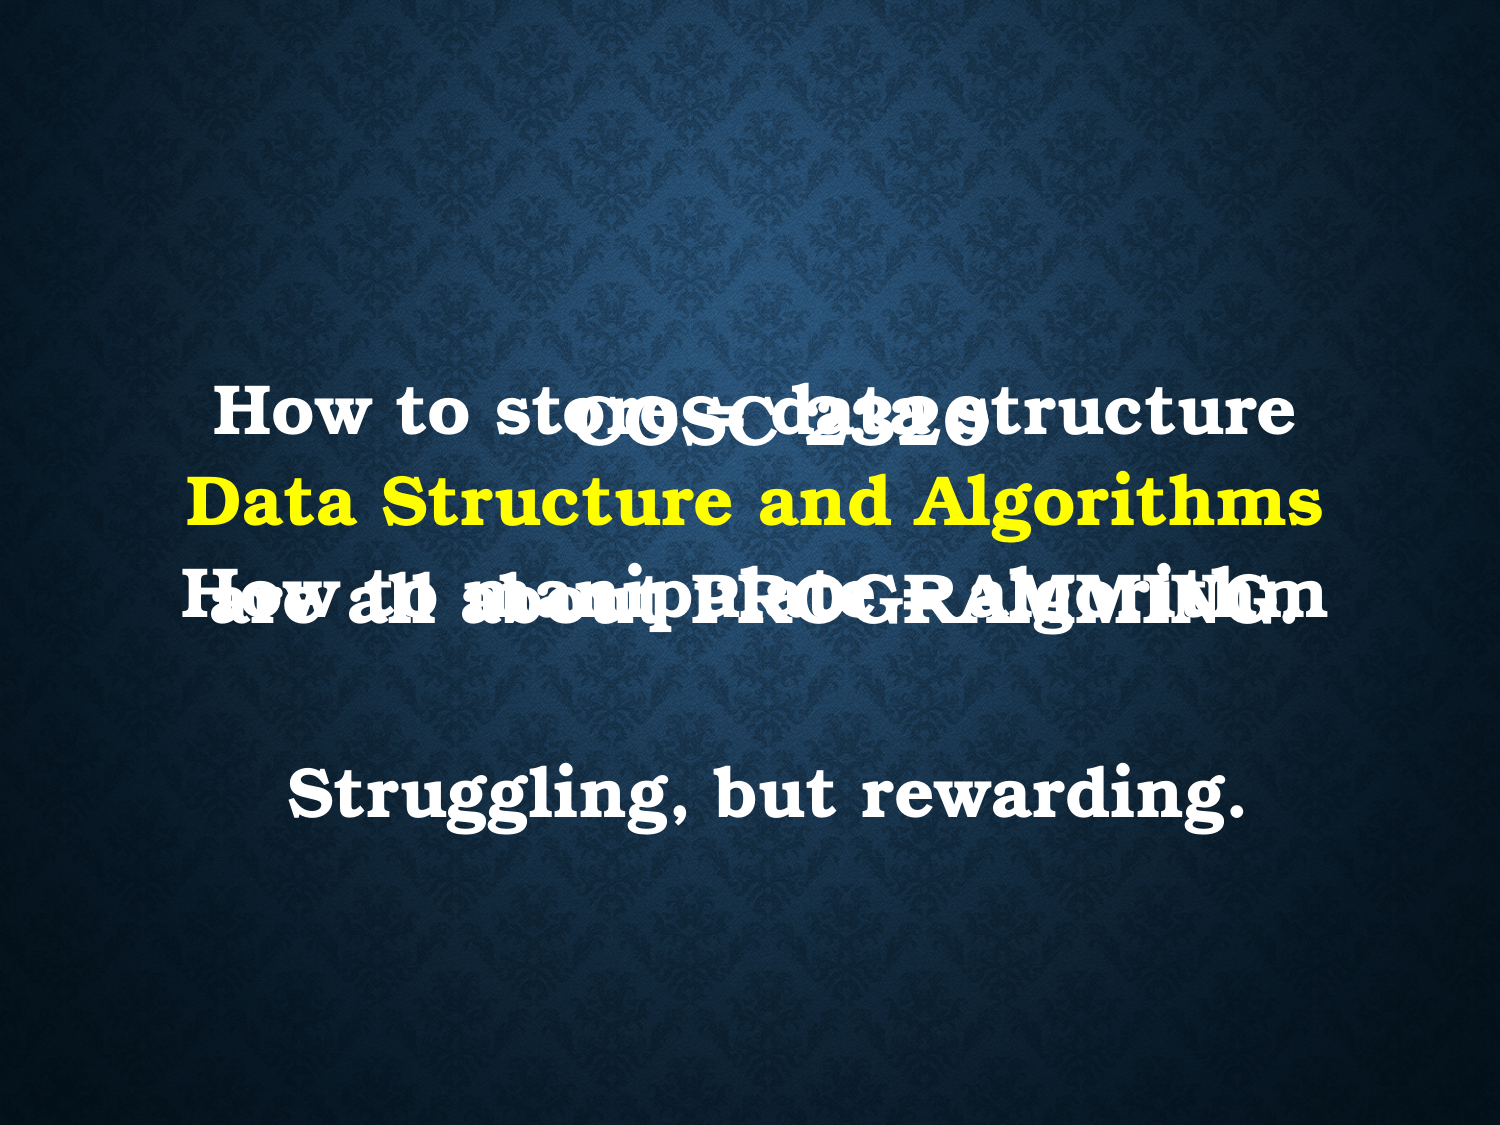

# How to store = data structure
COSC 2320
Data Structure and Algorithms
How to manipulate = algorithm
are all about PROGRAMMING.
Struggling, but rewarding.